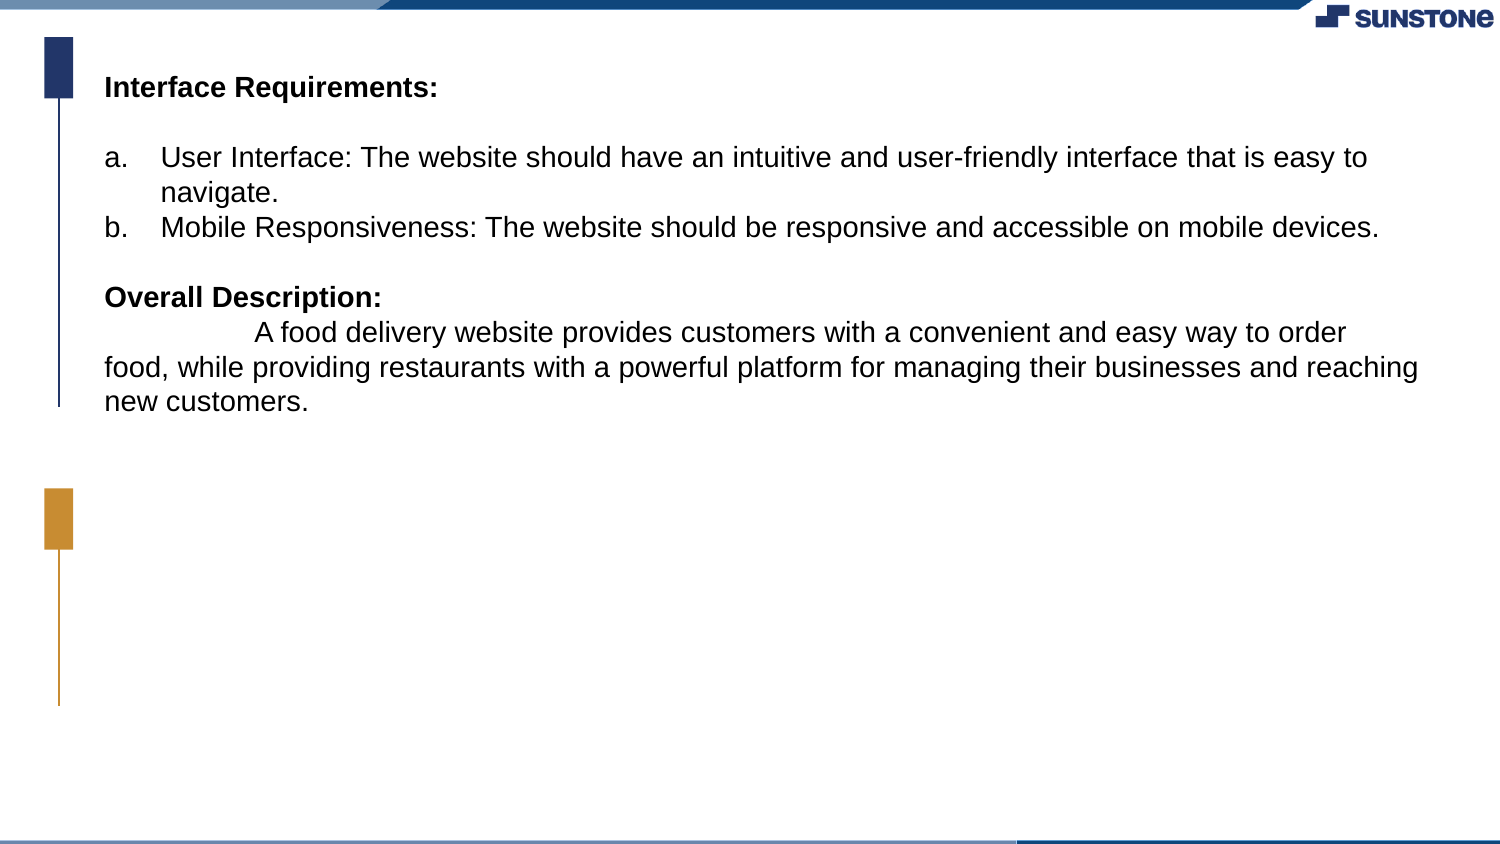

Interface Requirements:

User Interface: The website should have an intuitive and user-friendly interface that is easy to navigate.
Mobile Responsiveness: The website should be responsive and accessible on mobile devices.

Overall Description:
	A food delivery website provides customers with a convenient and easy way to order food, while providing restaurants with a powerful platform for managing their businesses and reaching new customers.